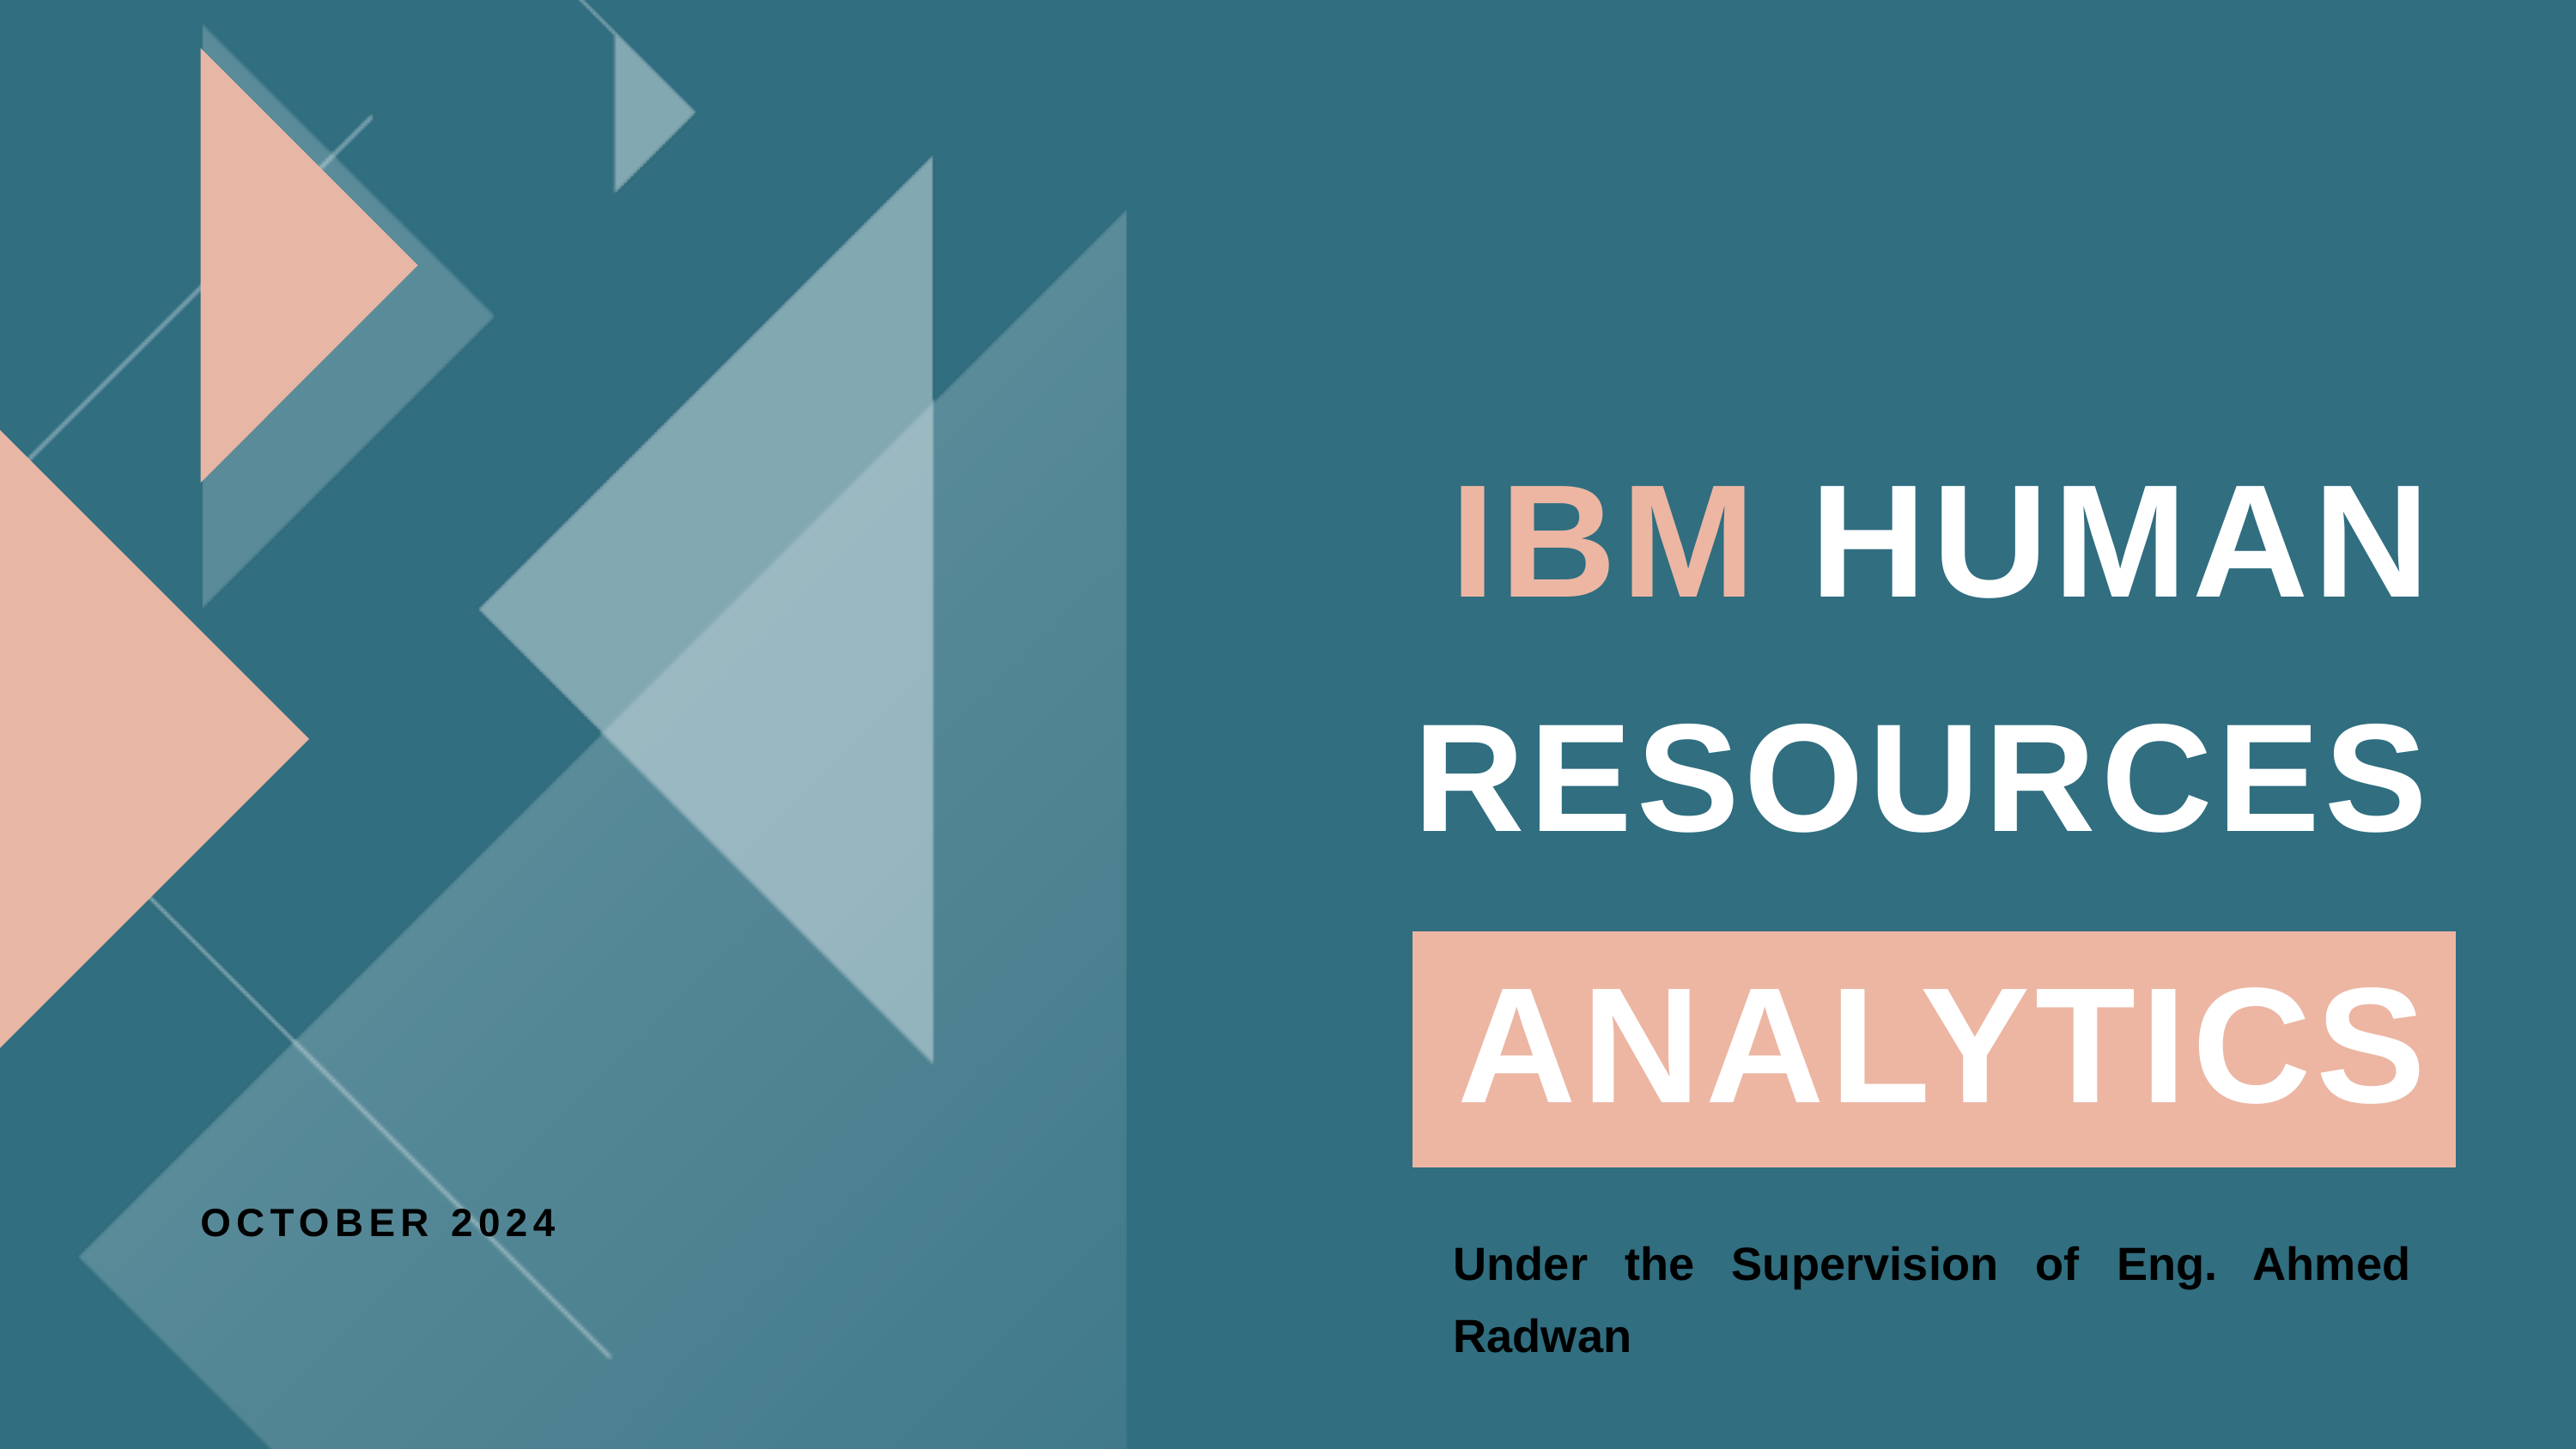

IBM HUMAN

RESOURCES

ANALYTICS
OCTOBER 2024
Under the Supervision of Eng. Ahmed Radwan